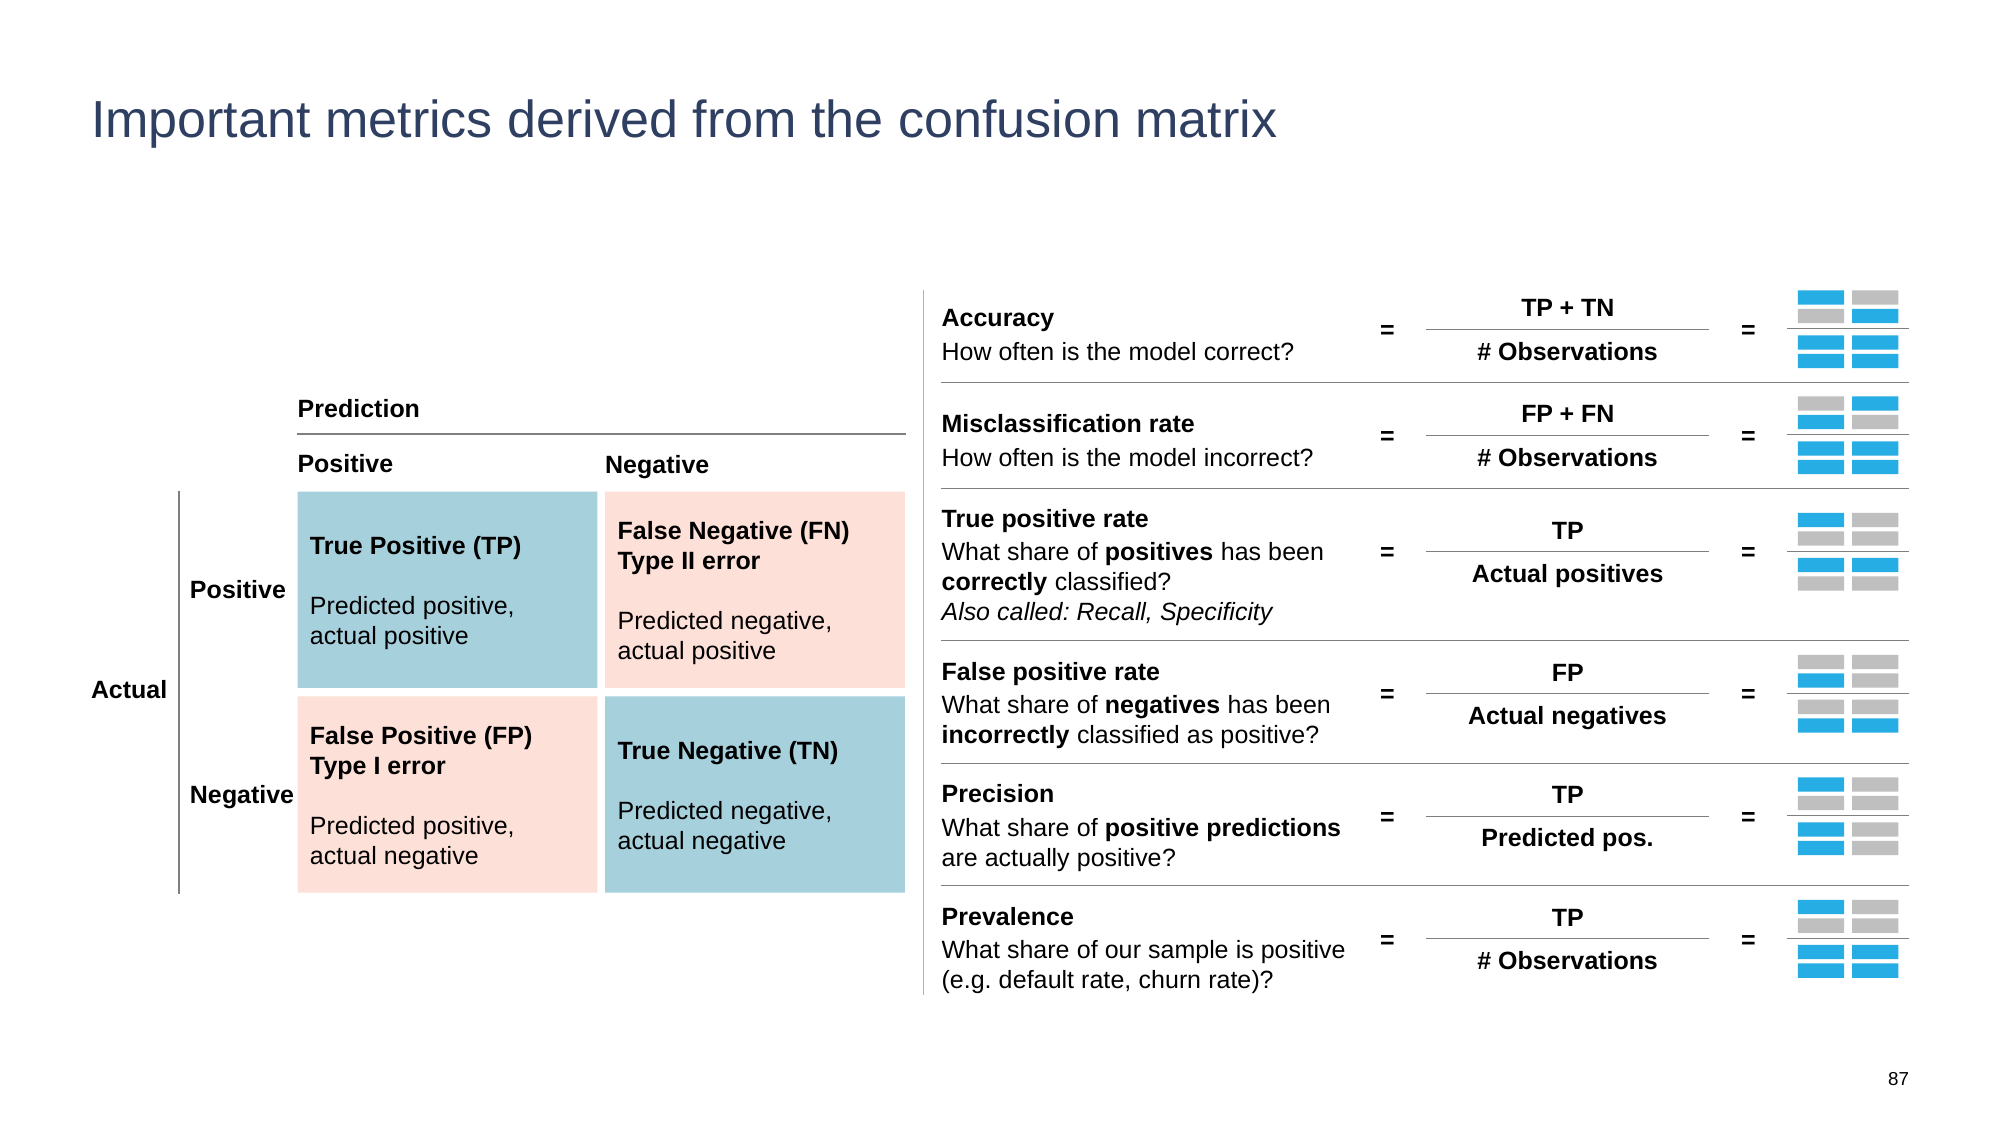

# Important metrics derived from the confusion matrix

TP + TN
Accuracy

=
=
# Observations
How often is the model correct?

Prediction

FP + FN
Misclassification rate

=
=
# Observations

How often is the model incorrect?
Positive
Negative

True Positive (TP)

Predicted positive, actual positive
False Negative (FN)
Type II error

Predicted negative, actual positive
True positive rate

TP

What share of positives has been correctly classified?
Also called: Recall, Specificity
=
=
Actual positives

Positive

False positive rate
FP

Actual
=
=
What share of negatives has been incorrectly classified as positive?
False Positive (FP)
Type I error

Predicted positive, actual negative
True Negative (TN)

Predicted negative, actual negative
Actual negatives

Precision
Negative
TP

=
=
What share of positive predictions are actually positive?
Predicted pos.

Prevalence
TP

=
=
What share of our sample is positive (e.g. default rate, churn rate)?
# Observations